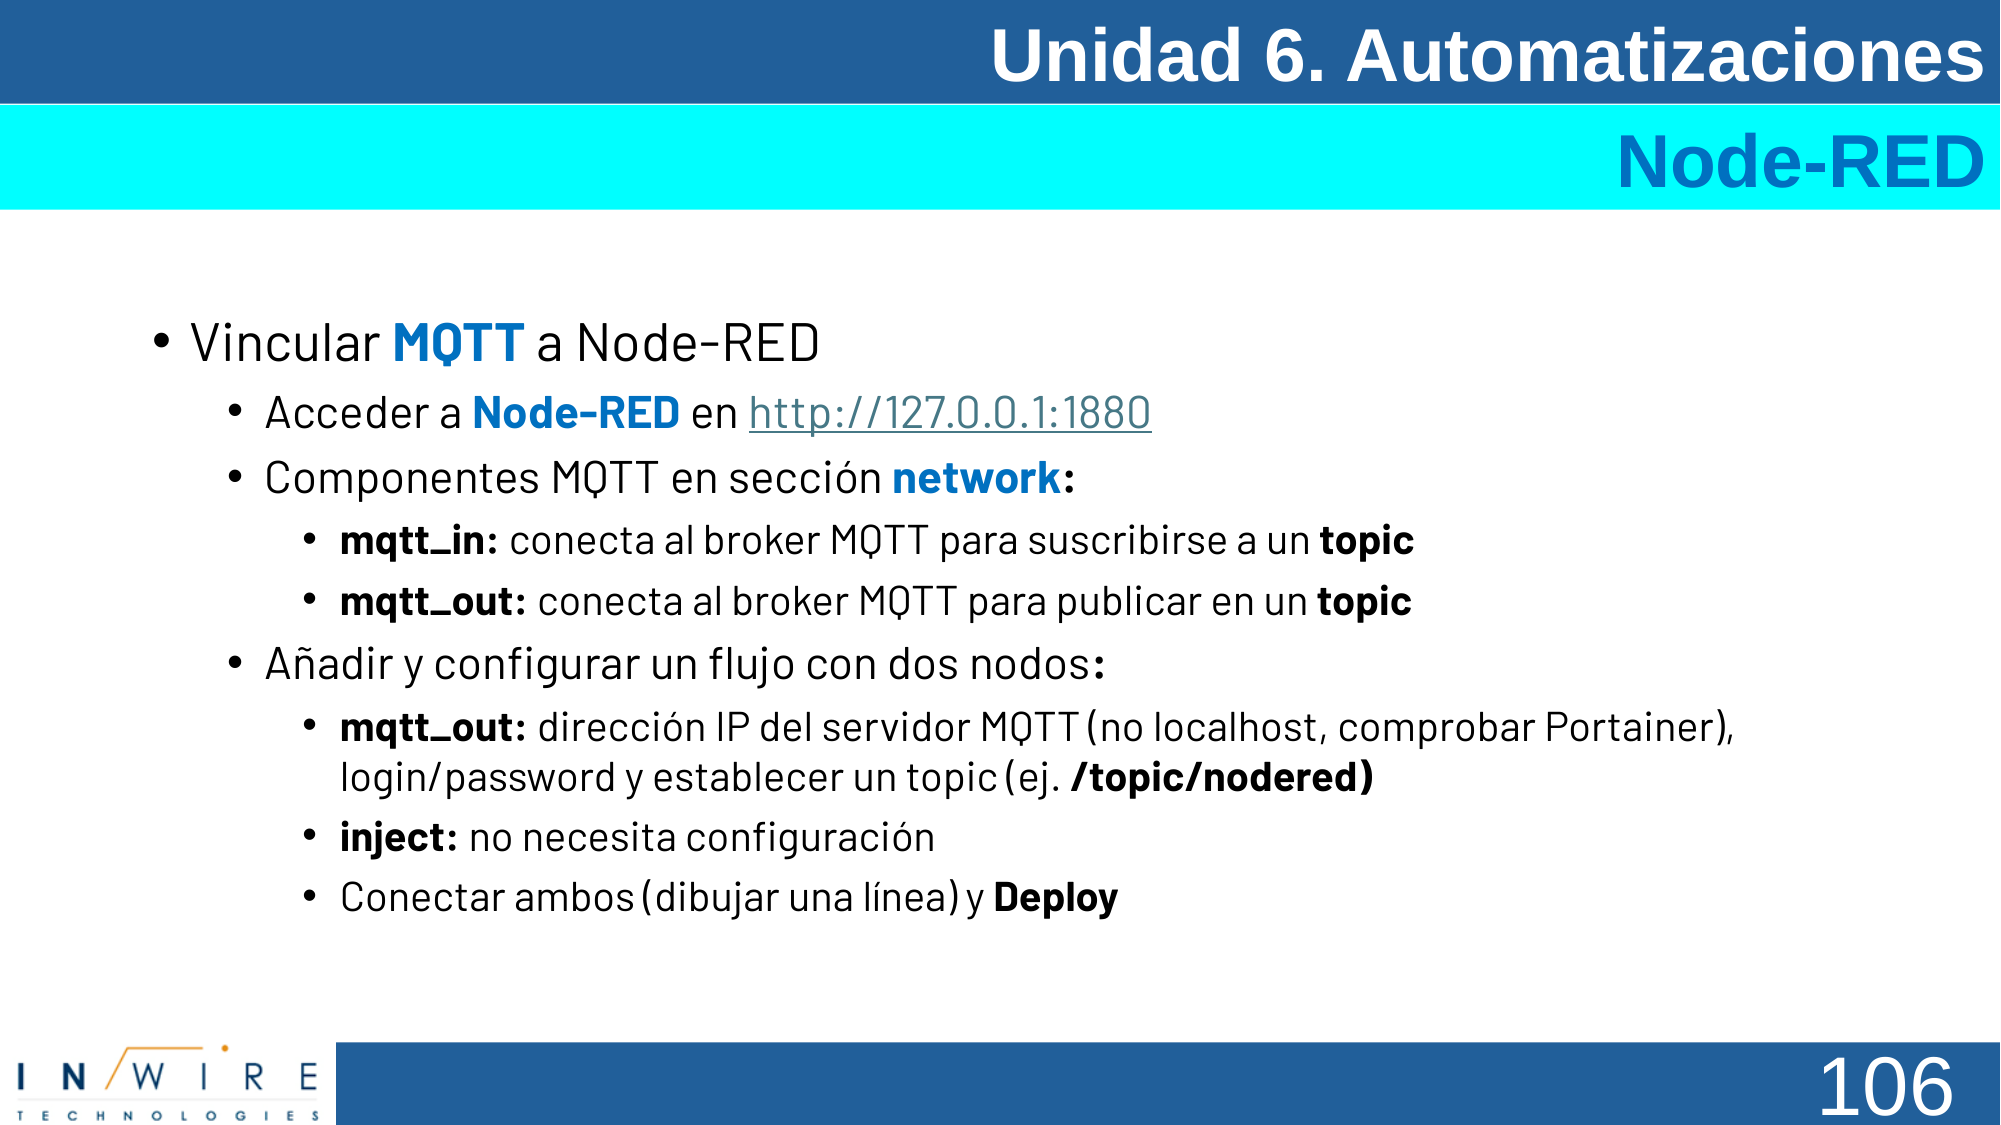

Unidad 6. Automatizaciones
Node-RED
Vincular MQTT a Node-RED
Acceder a Node-RED en http://127.0.0.1:1880
Componentes MQTT en sección network:
mqtt_in: conecta al broker MQTT para suscribirse a un topic
mqtt_out: conecta al broker MQTT para publicar en un topic
Añadir y configurar un flujo con dos nodos:
mqtt_out: dirección IP del servidor MQTT (no localhost, comprobar Portainer), login/password y establecer un topic (ej. /topic/nodered)
inject: no necesita configuración
Conectar ambos (dibujar una línea) y Deploy